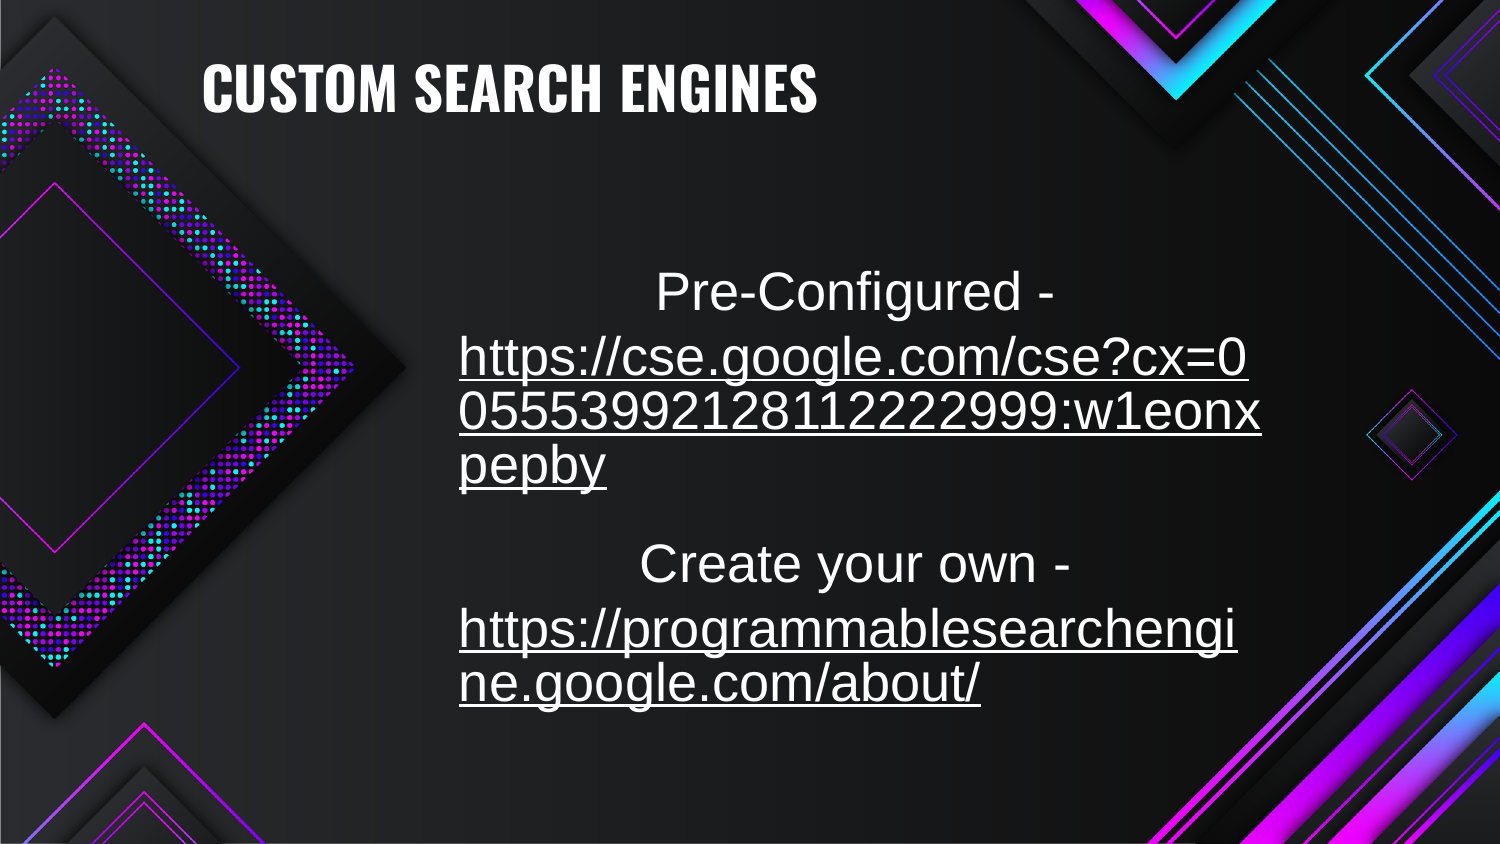

CUSTOM SEARCH ENGINES
Pre-Configured - https://cse.google.com/cse?cx=005553992128112222999:w1eonxpepby
Create your own - https://programmablesearchengine.google.com/about/